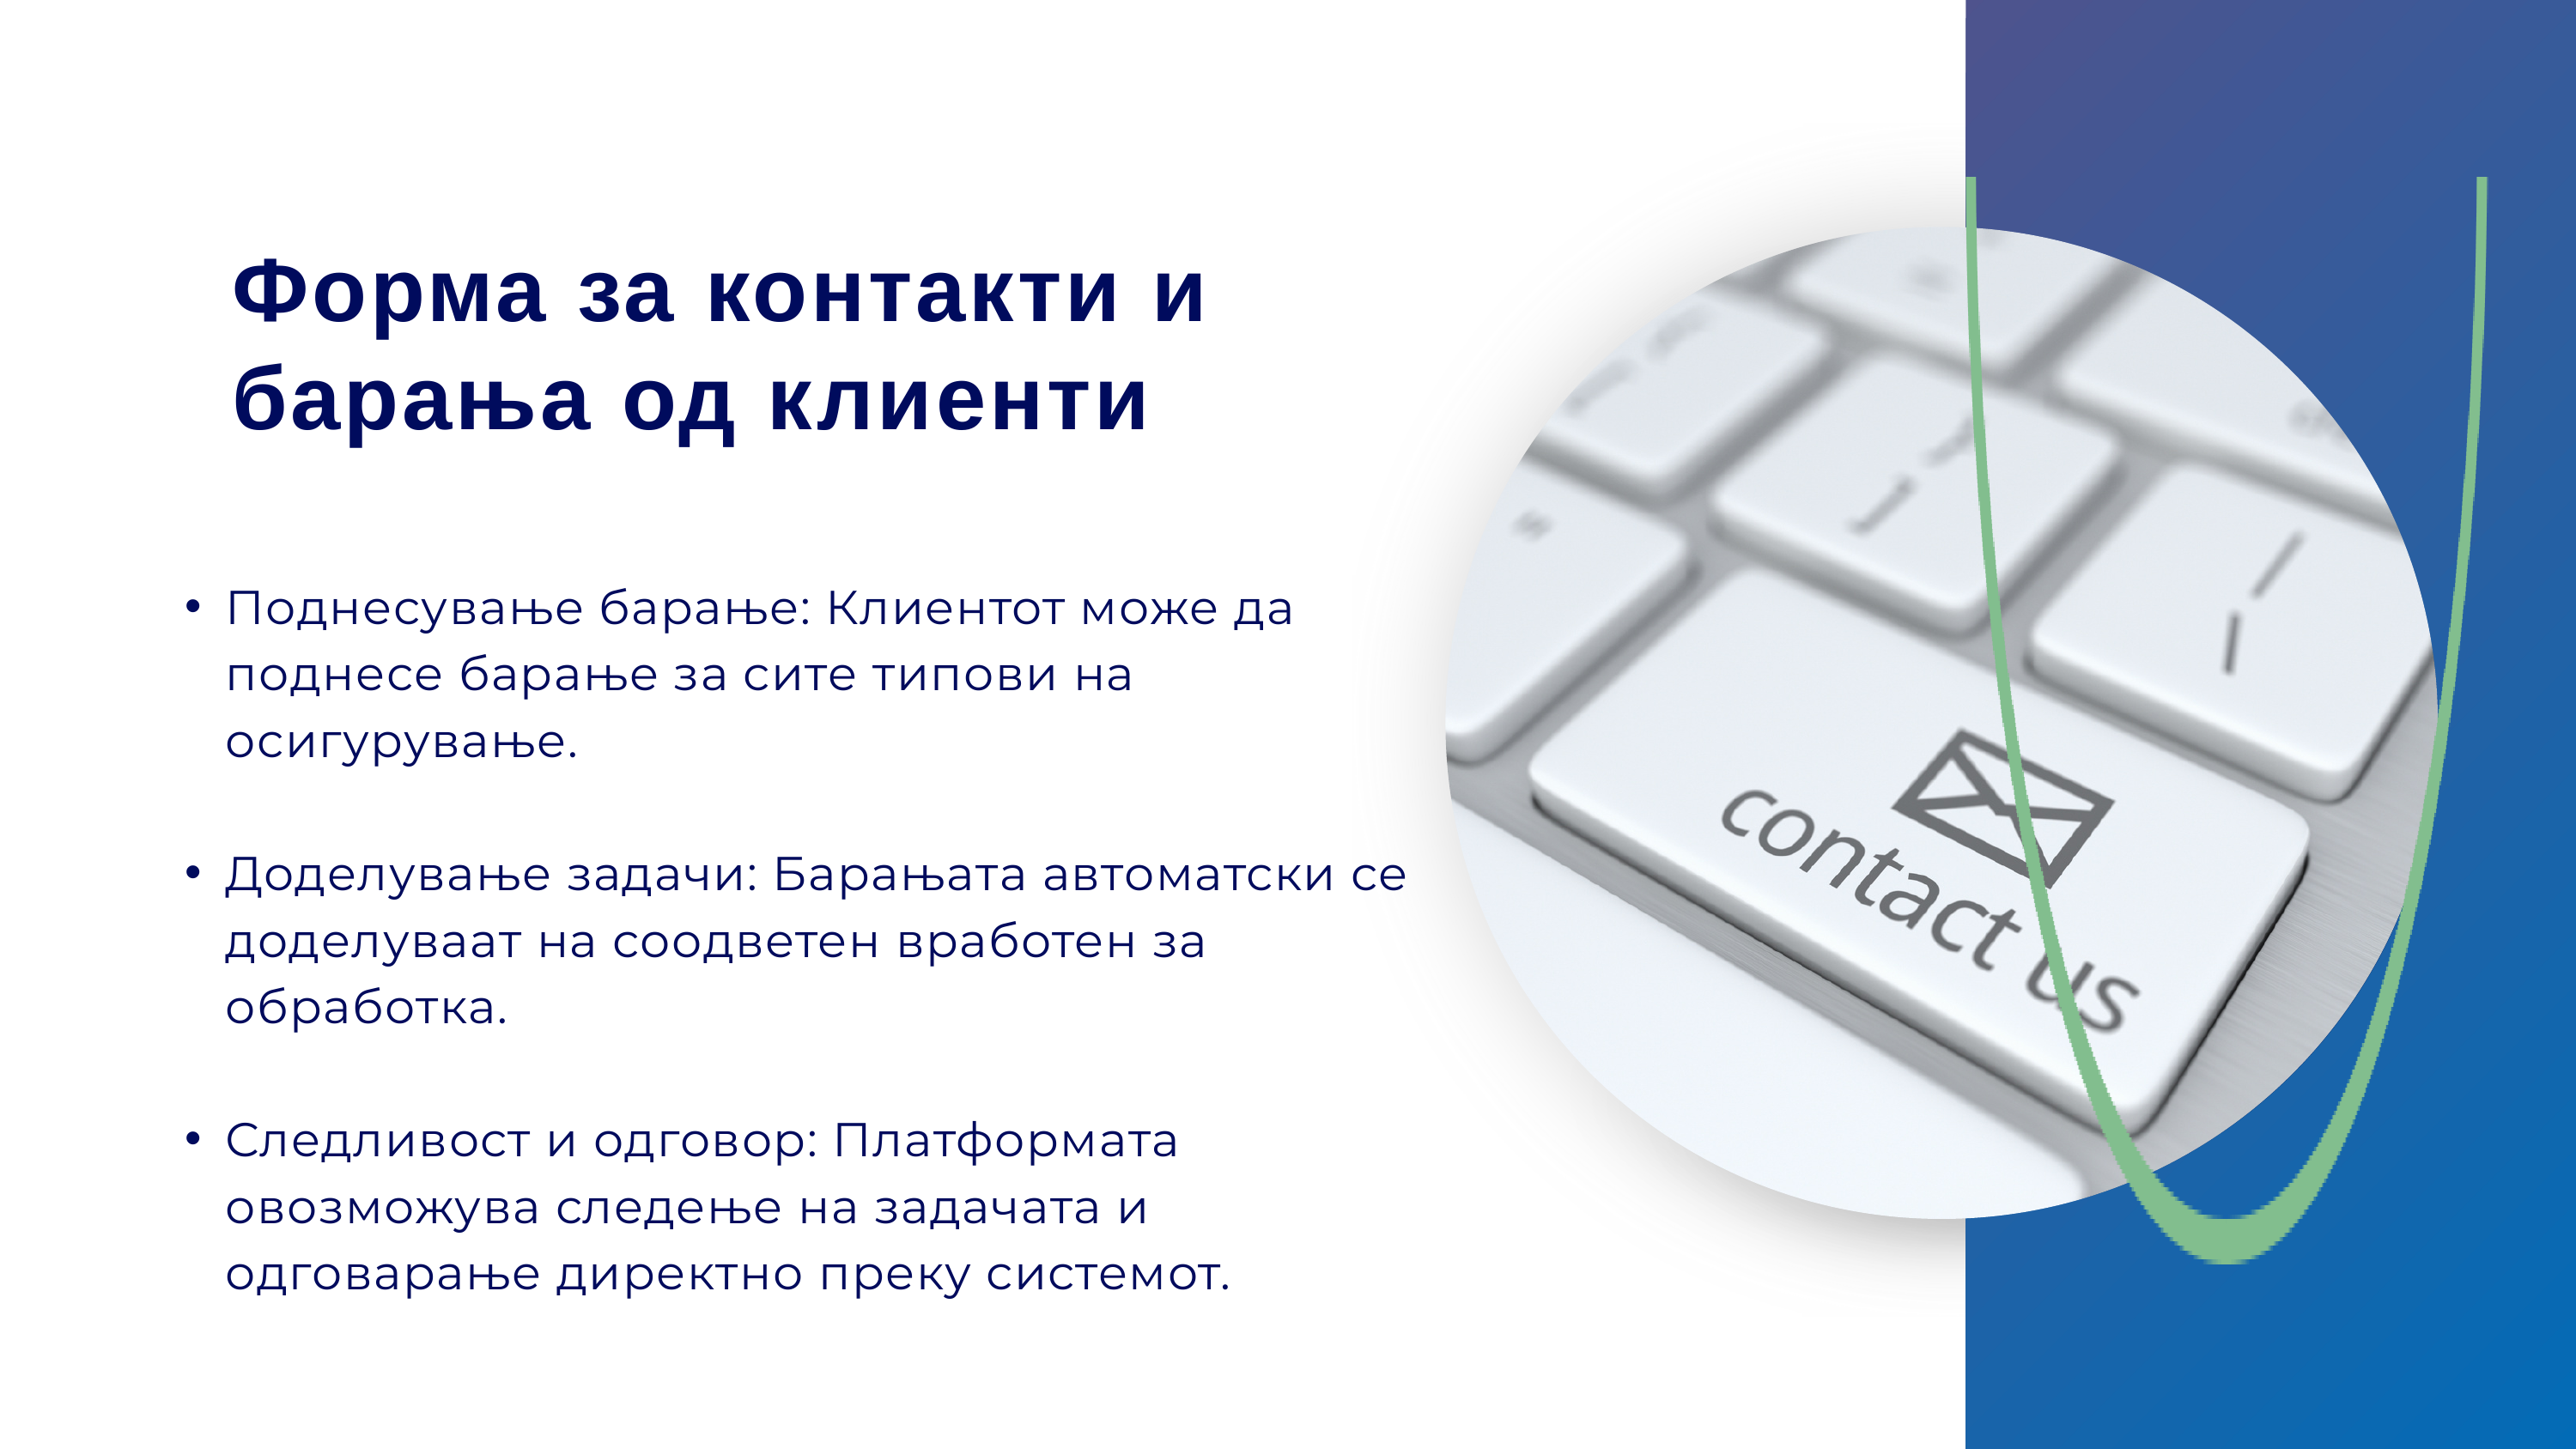

Форма за контакти и барања од клиенти

Поднесување барање: Клиентот може да поднесе барање за сите типови на осигурување.

Доделување задачи: Барањата автоматски се доделуваат на соодветен вработен за обработка.

Следливост и одговор: Платформата овозможува следење на задачата и одговарање директно преку системот.